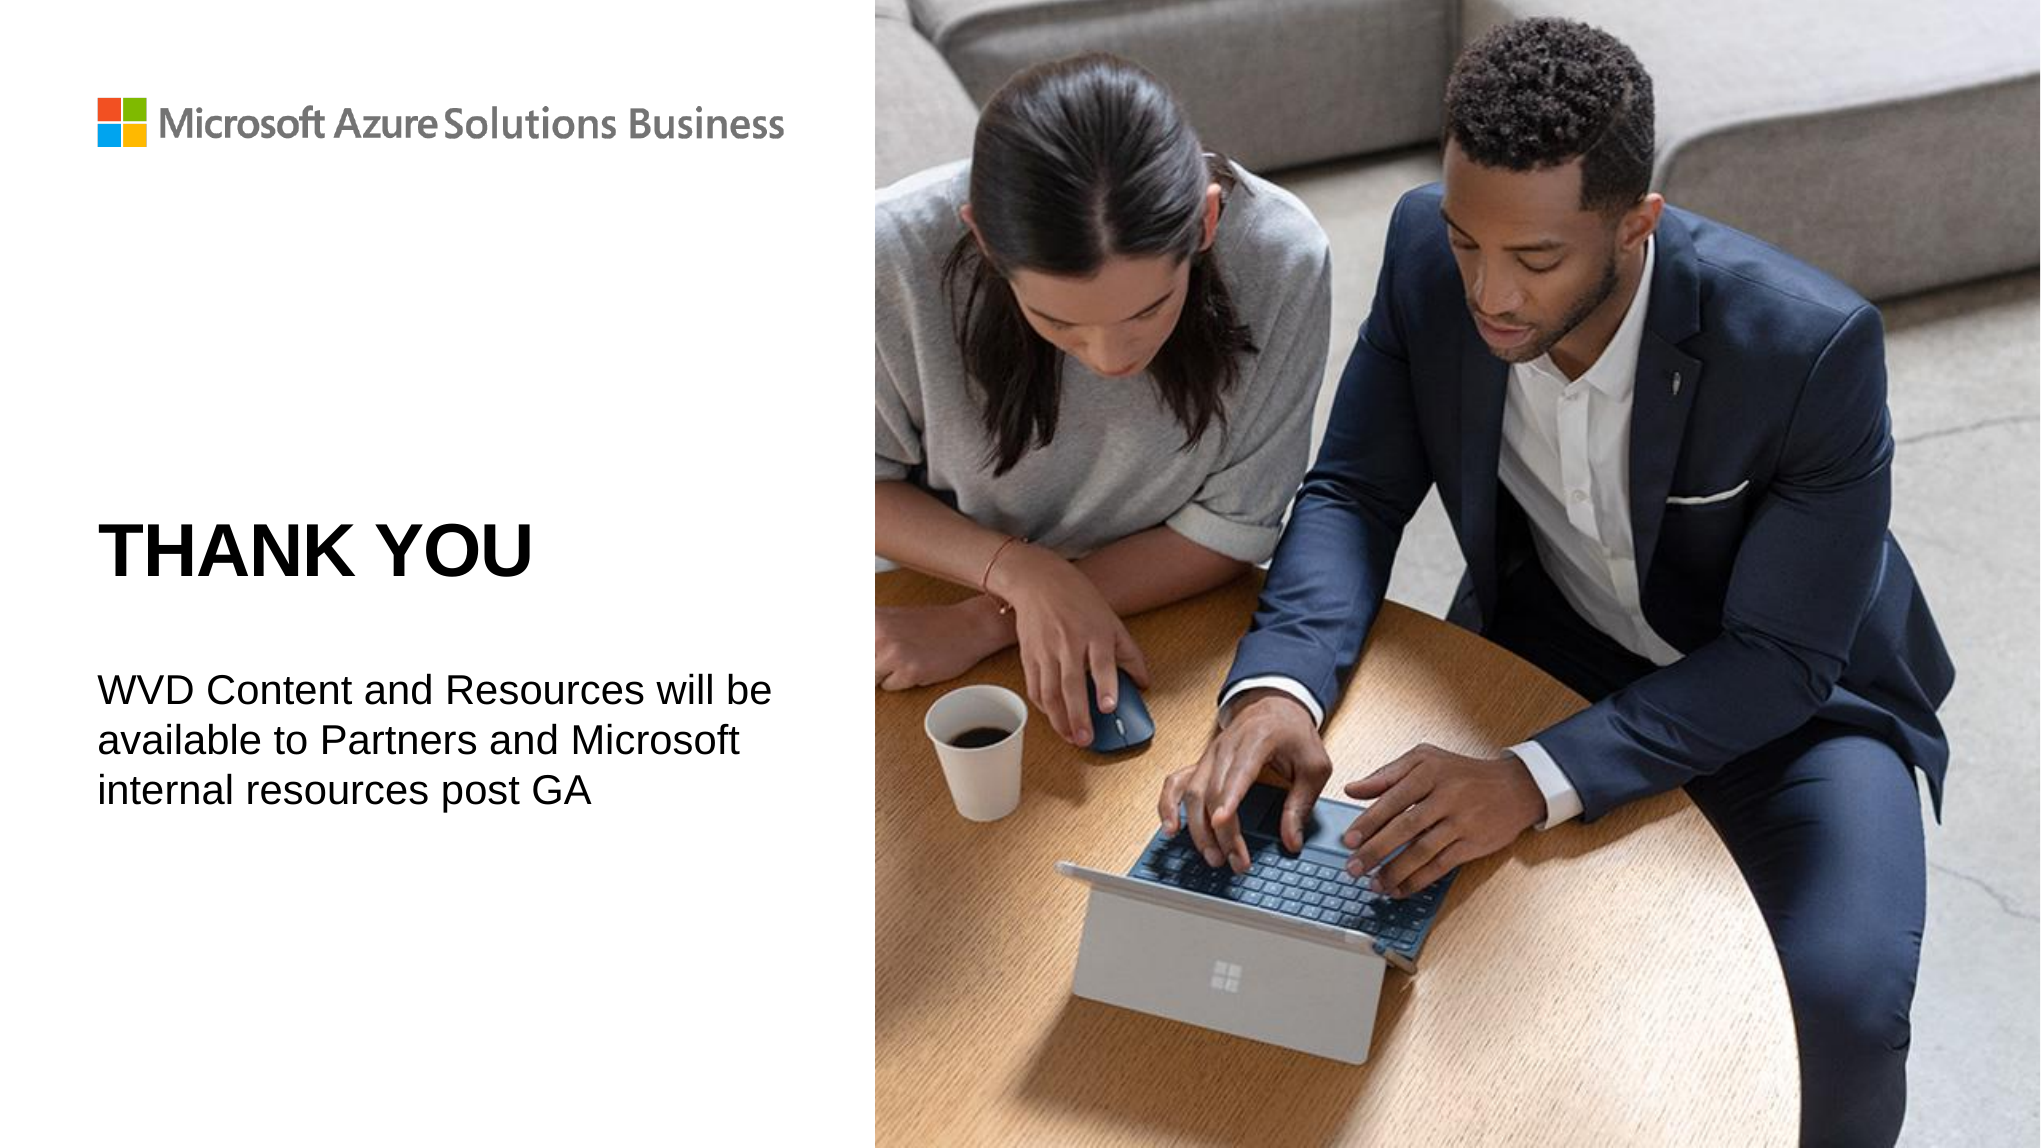

# THANK YOU
WVD Content and Resources will be available to Partners and Microsoft internal resources post GA